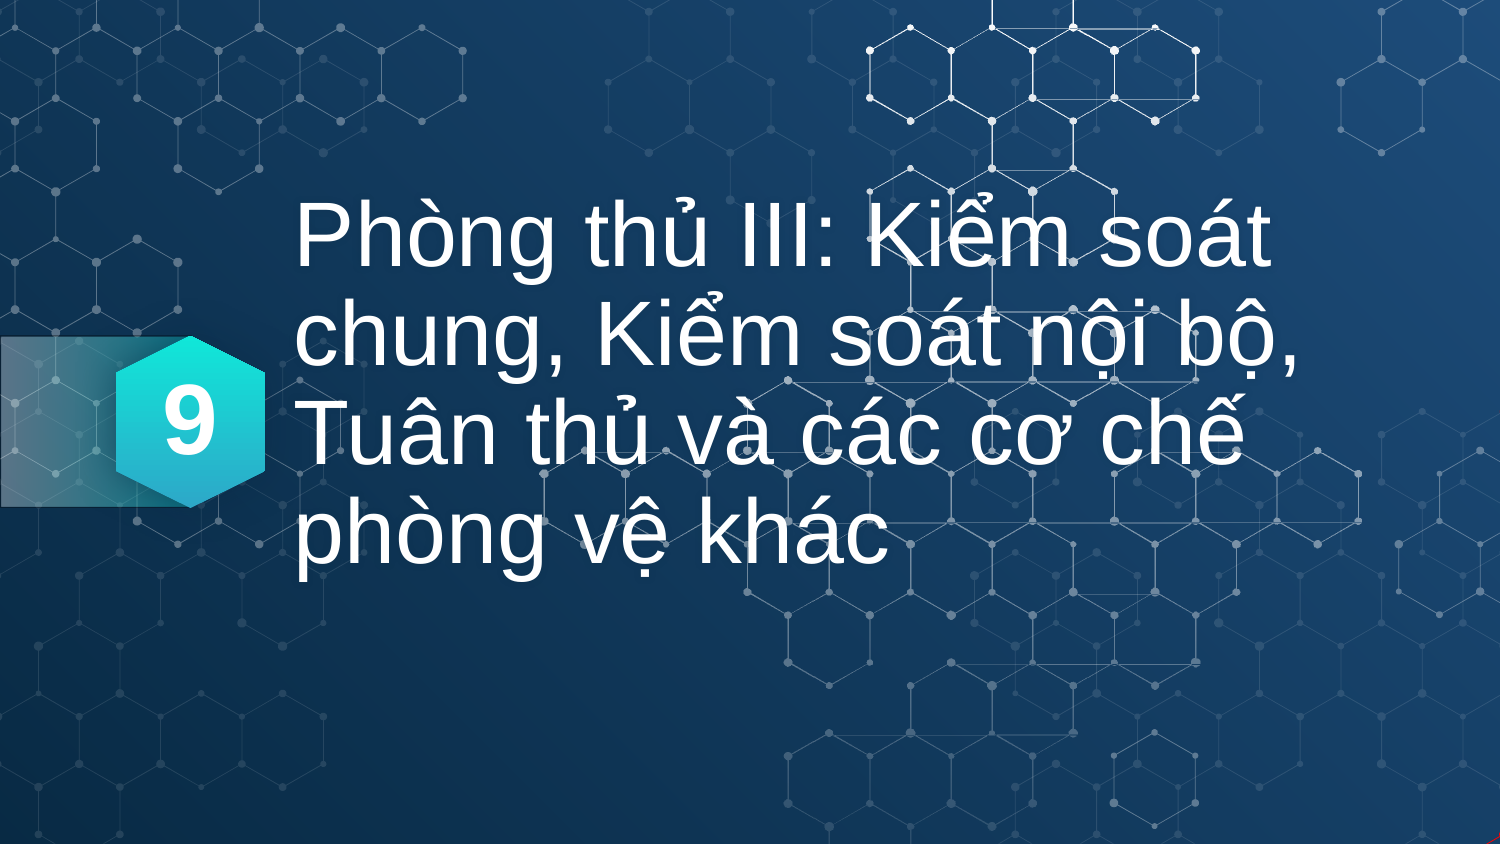

# Phòng thủ III: Kiểm soát chung, Kiểm soát nội bộ, Tuân thủ và các cơ chế phòng vệ khác
9